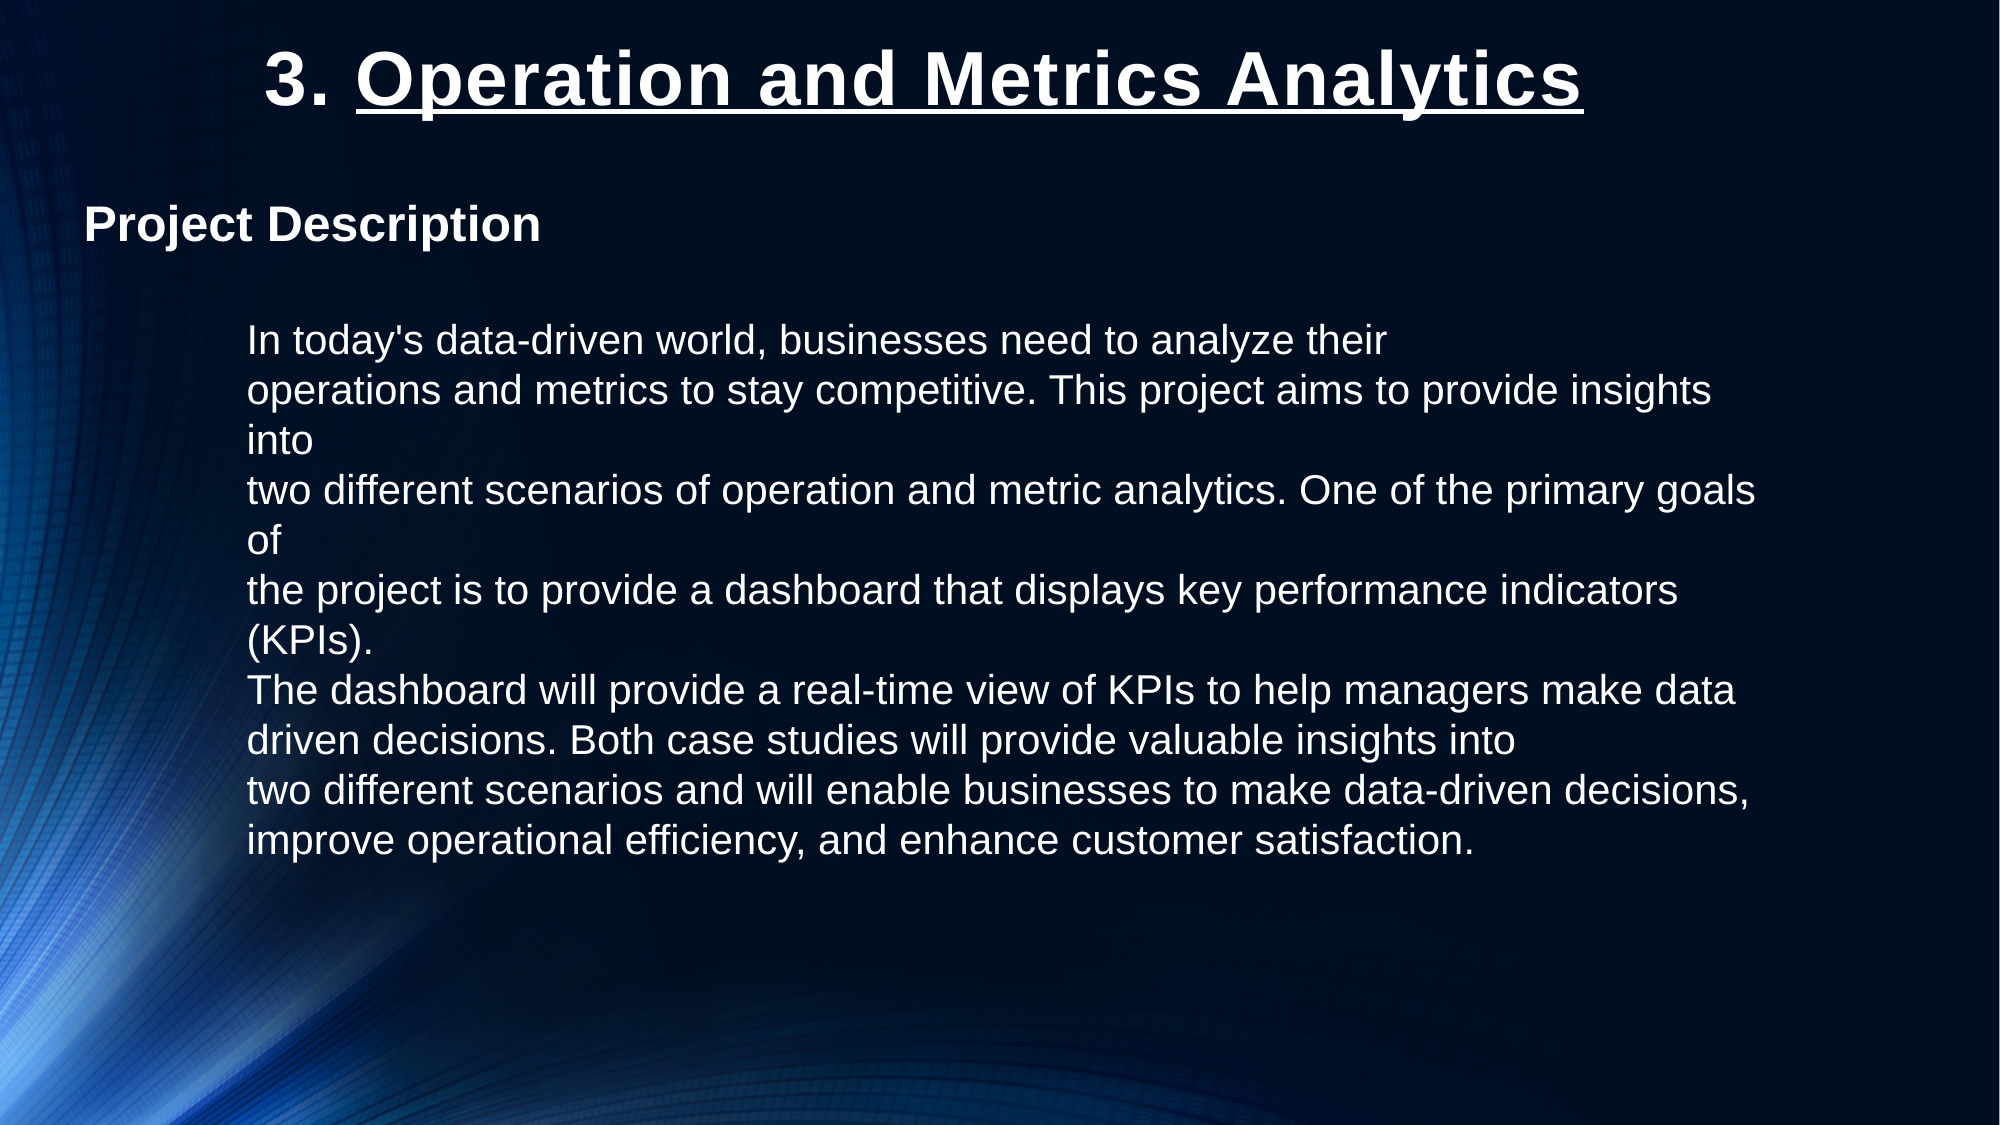

# 3. Operation and Metrics Analytics
 Project Description
In today's data-driven world, businesses need to analyze their
operations and metrics to stay competitive. This project aims to provide insights into
two different scenarios of operation and metric analytics. One of the primary goals of
the project is to provide a dashboard that displays key performance indicators (KPIs).
The dashboard will provide a real-time view of KPIs to help managers make data
driven decisions. Both case studies will provide valuable insights into
two different scenarios and will enable businesses to make data-driven decisions,
improve operational efficiency, and enhance customer satisfaction.